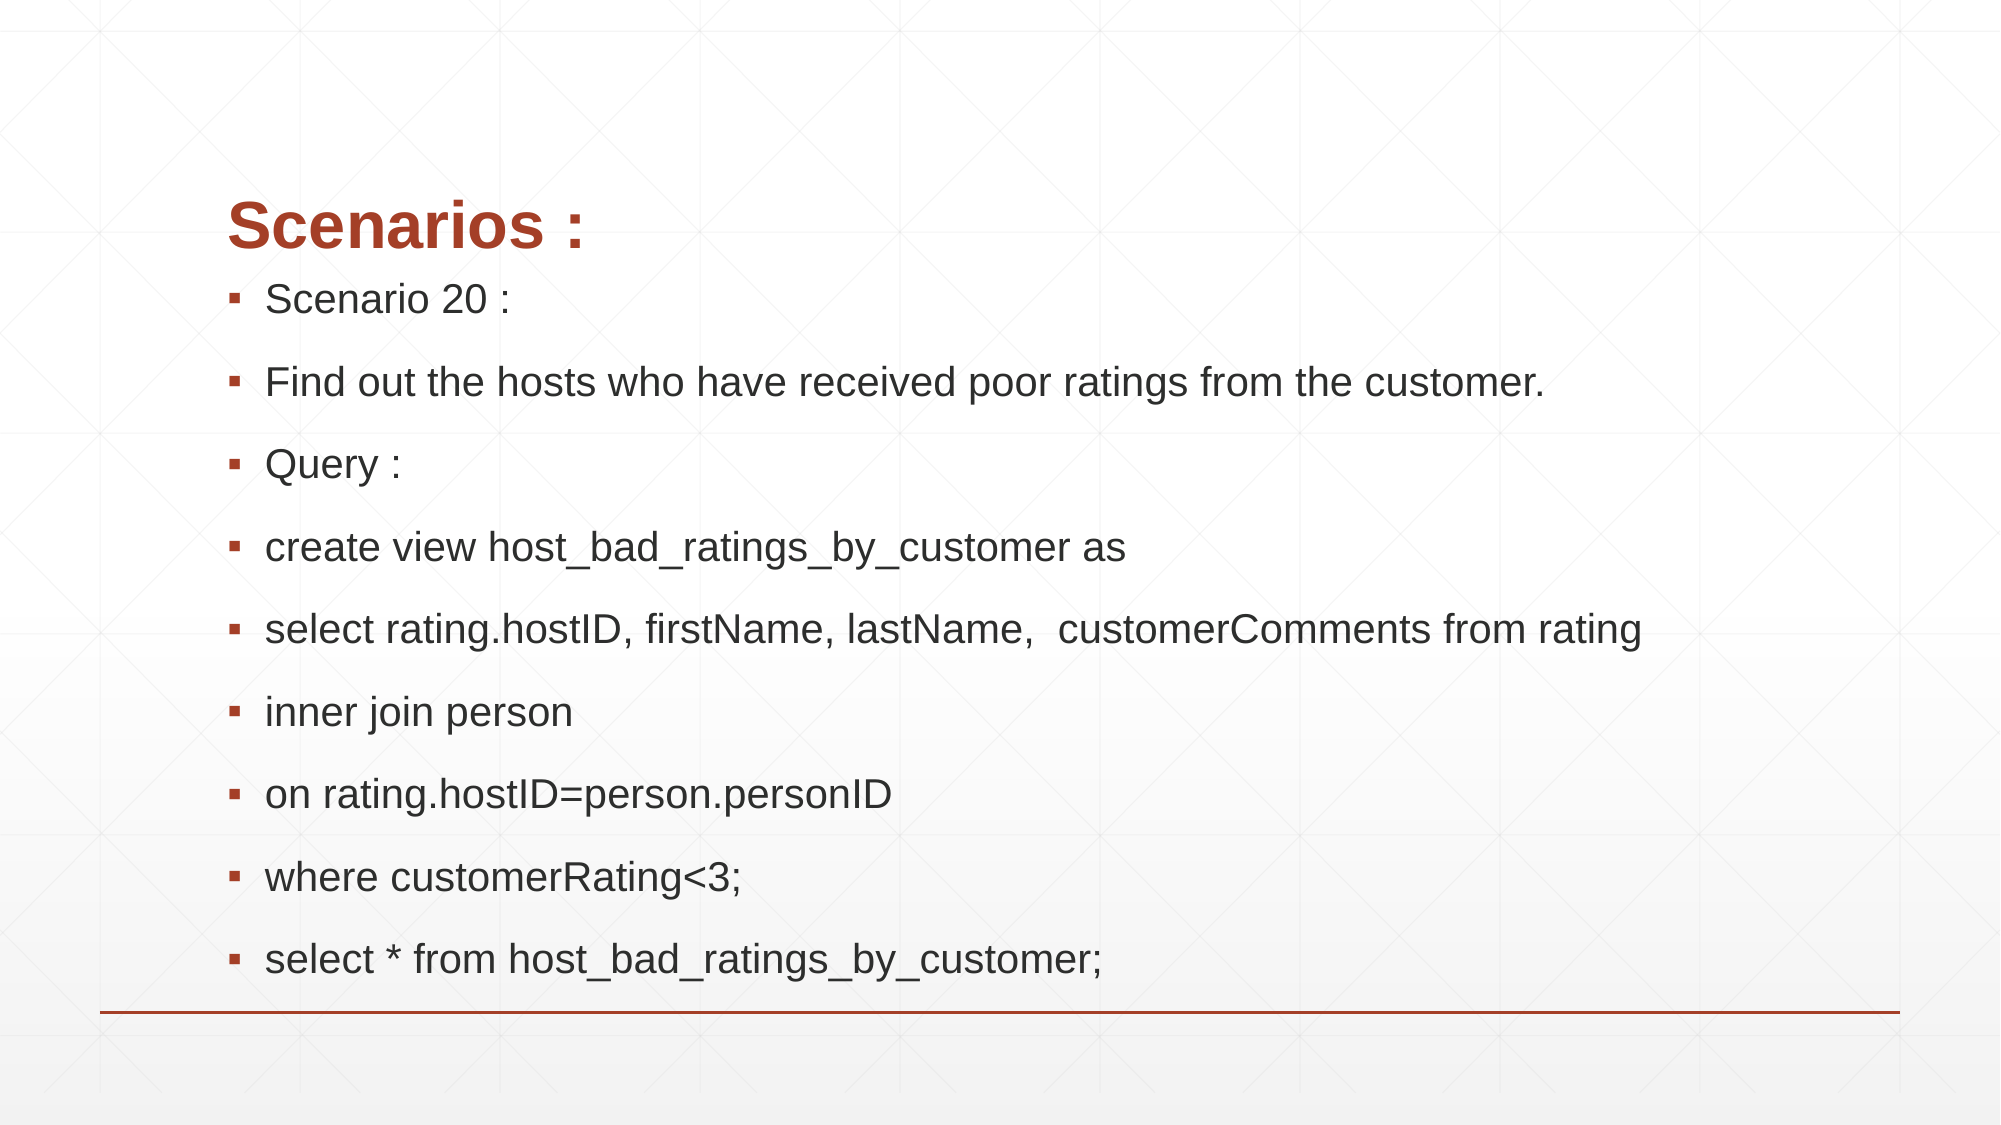

# Scenarios :
Scenario 20 :
Find out the hosts who have received poor ratings from the customer.
Query :
create view host_bad_ratings_by_customer as
select rating.hostID, firstName, lastName,  customerComments from rating
inner join person
on rating.hostID=person.personID
where customerRating<3;
select * from host_bad_ratings_by_customer;